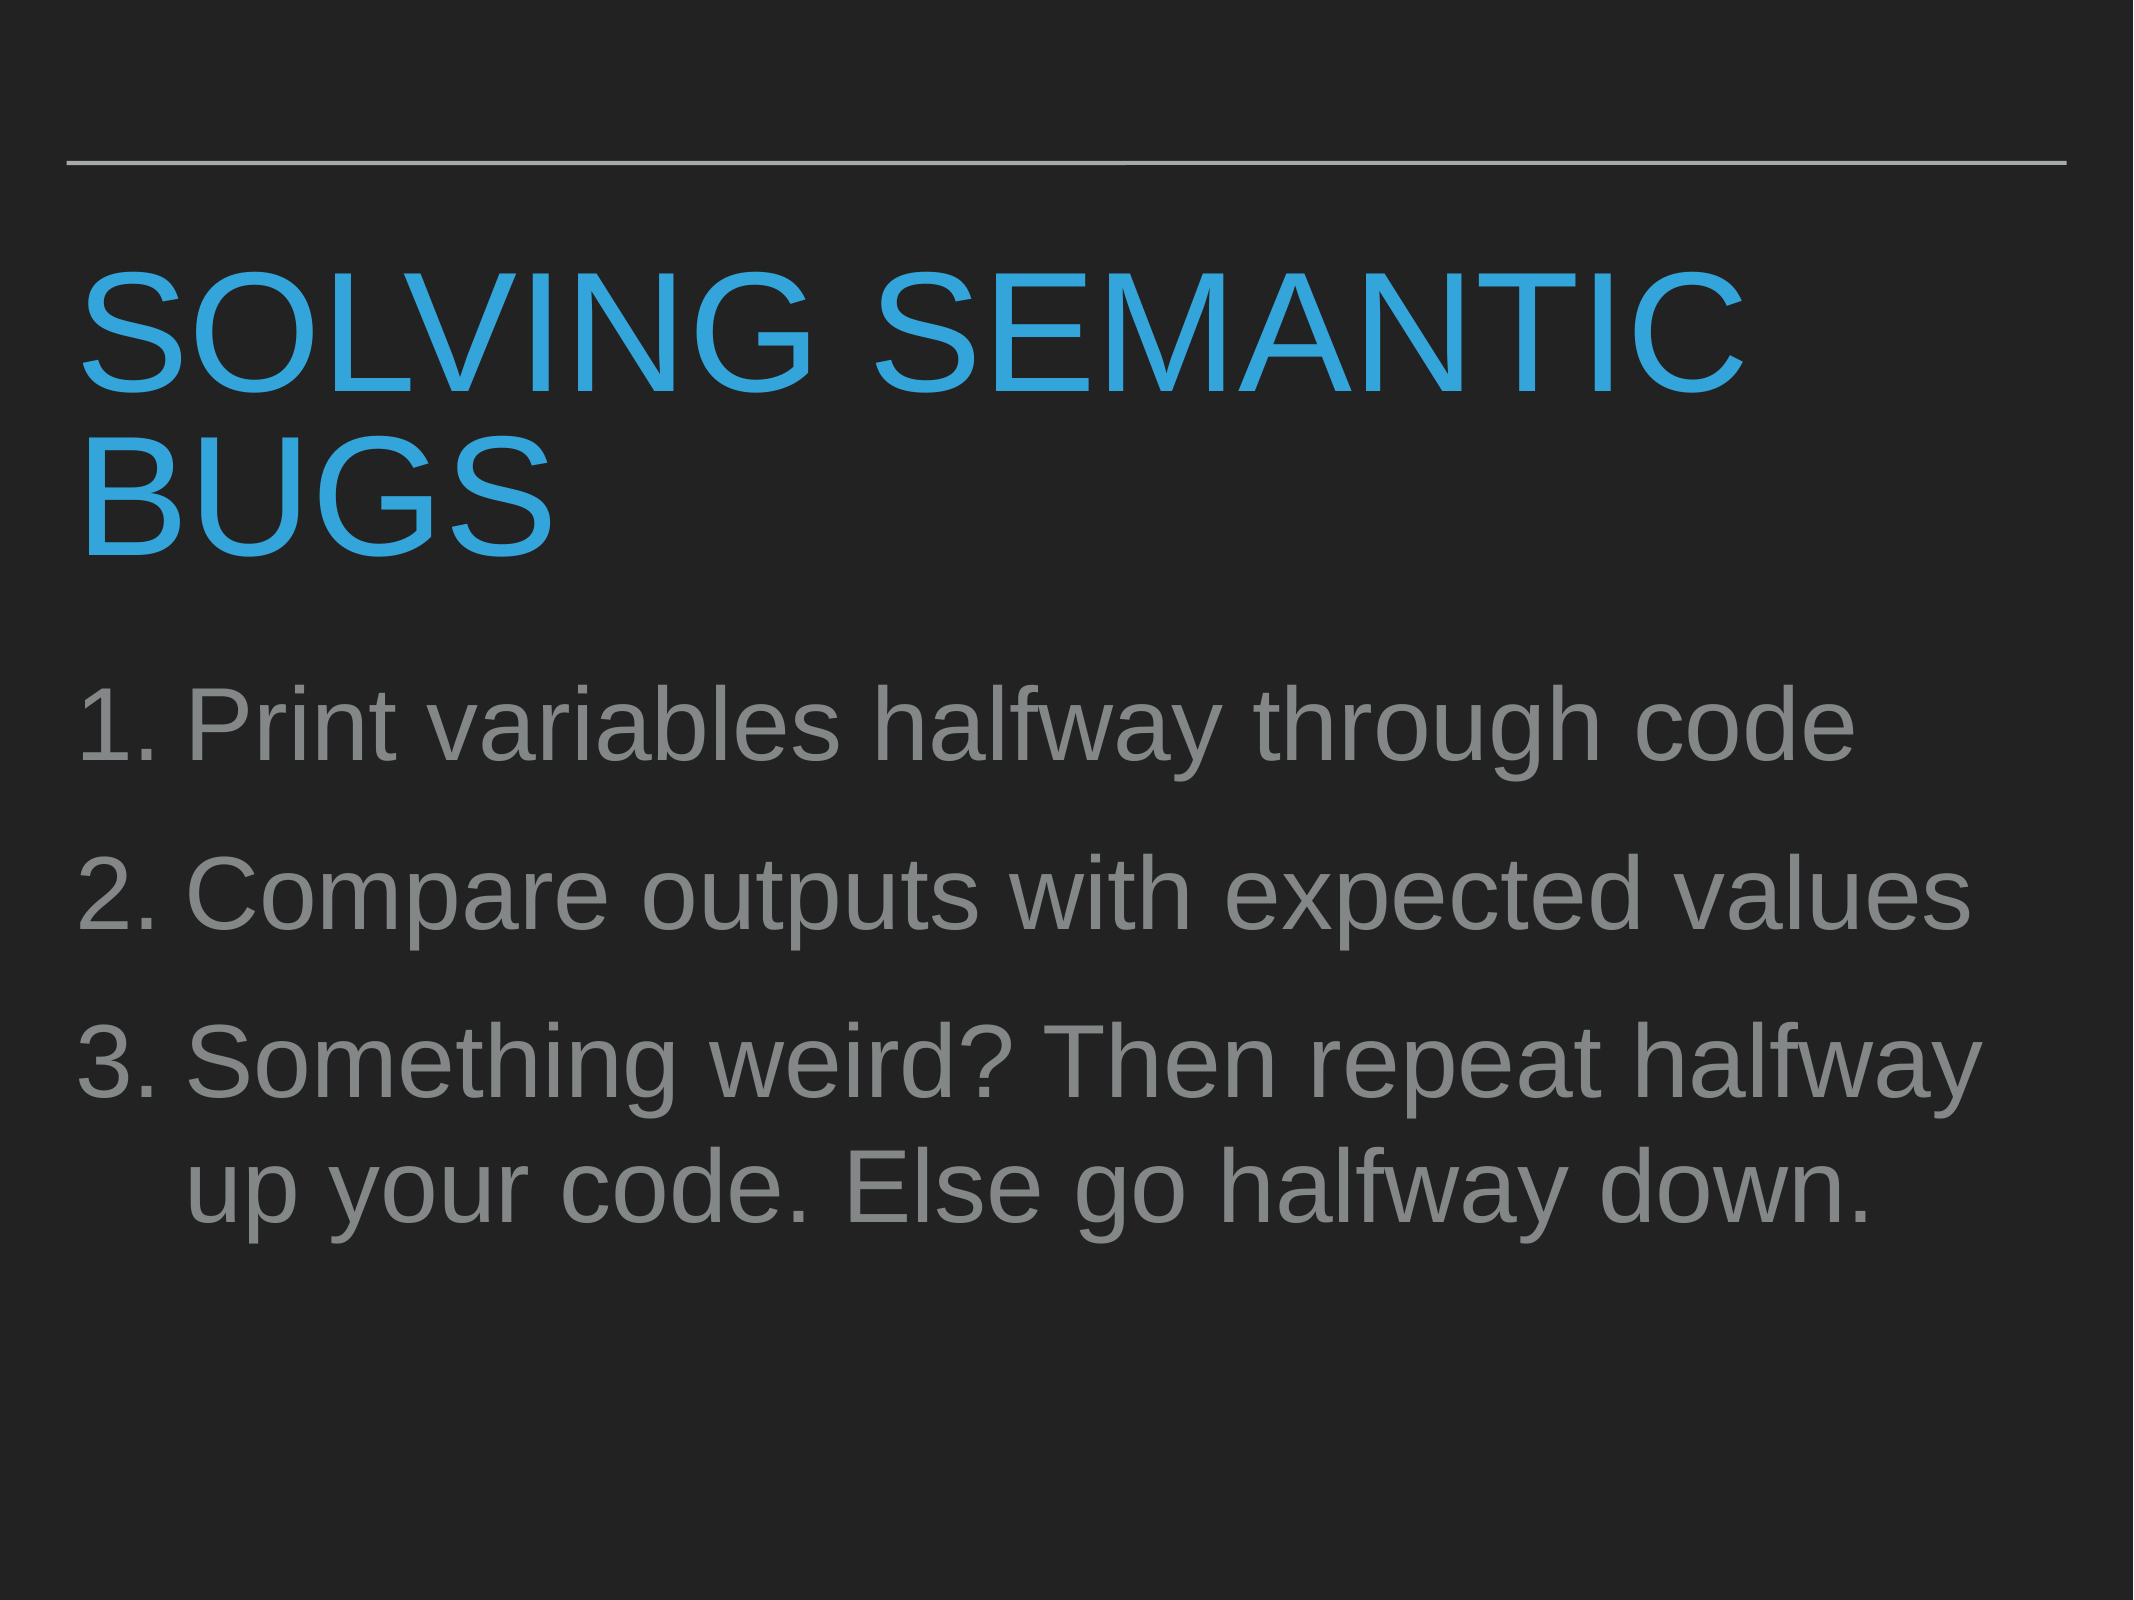

# Solving semantic Bugs
Print variables halfway through code
Compare outputs with expected values
Something weird? Then repeat halfway up your code. Else go halfway down.